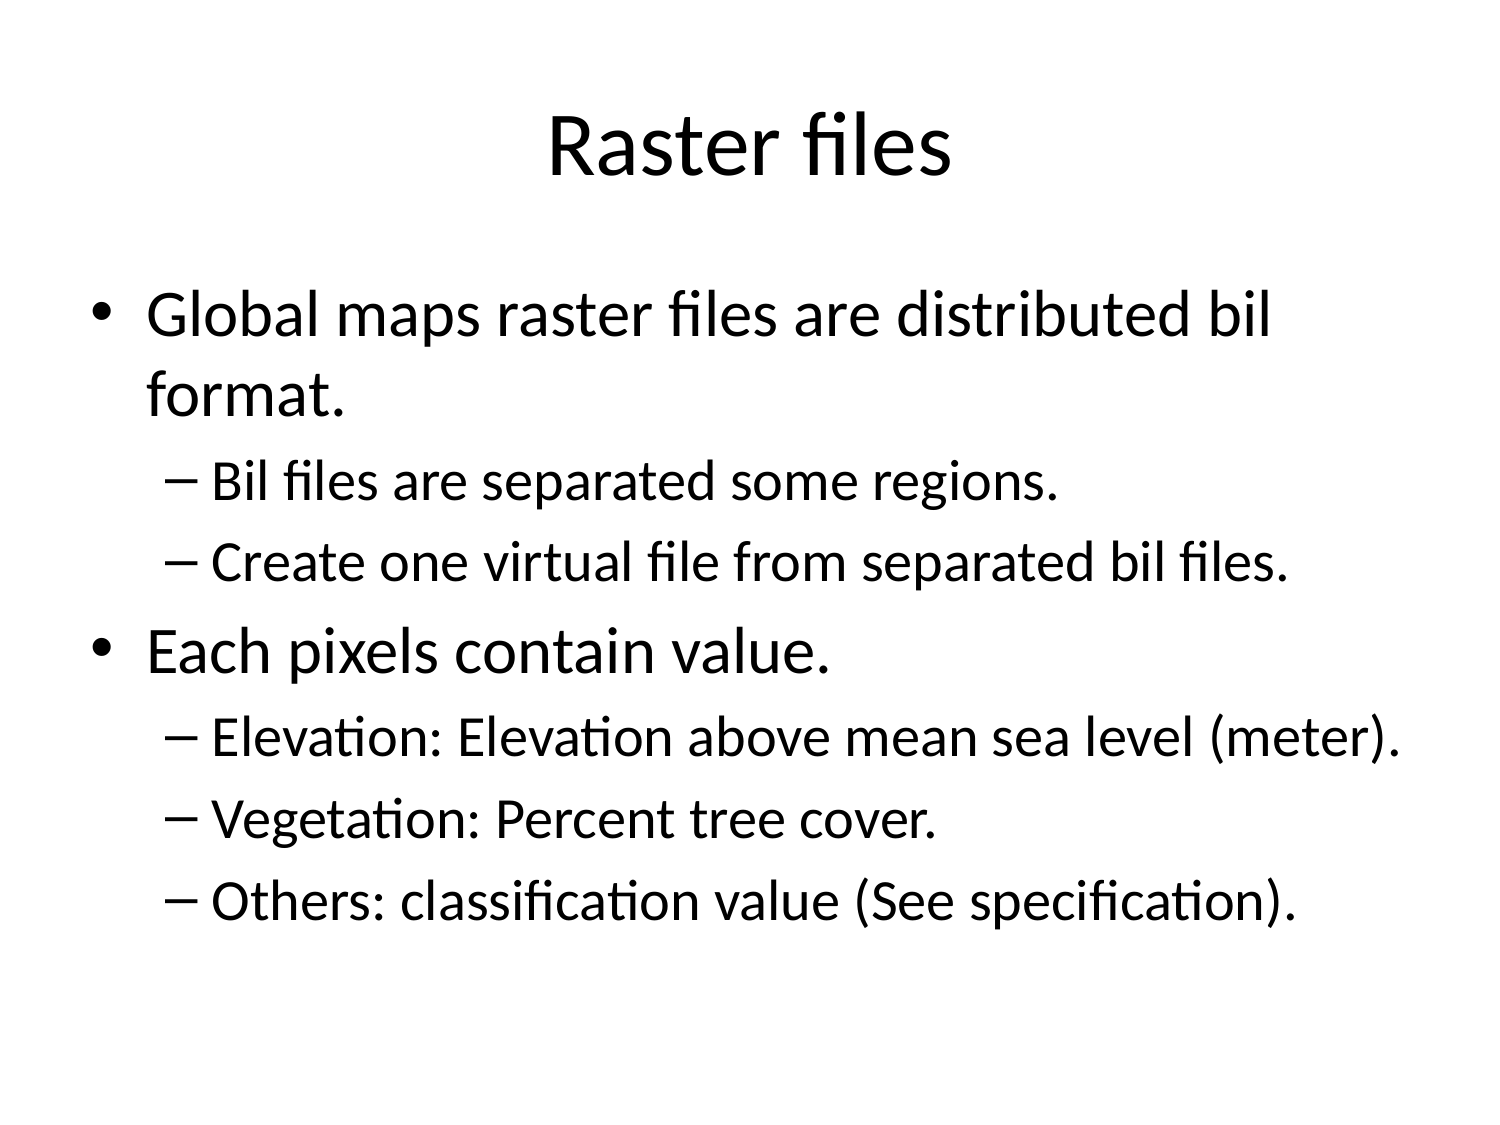

# Raster files
Global maps raster files are distributed bil format.
Bil files are separated some regions.
Create one virtual file from separated bil files.
Each pixels contain value.
Elevation: Elevation above mean sea level (meter).
Vegetation: Percent tree cover.
Others: classification value (See specification).